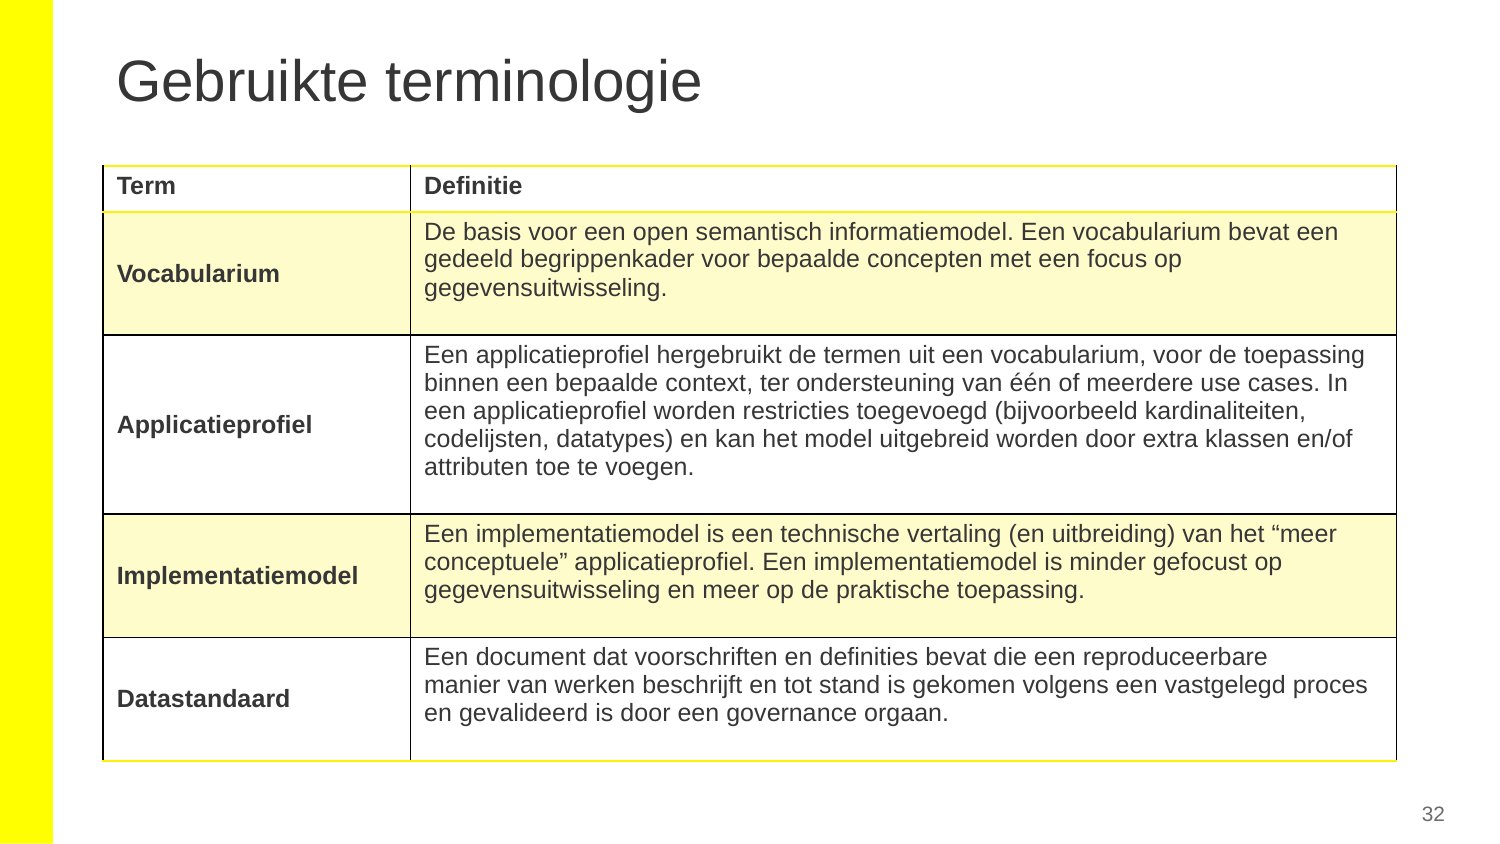

# Gebruikte terminologie
| Term | Definitie |
| --- | --- |
| Vocabularium | De basis voor een open semantisch informatiemodel. Een vocabularium bevat een gedeeld begrippenkader voor bepaalde concepten met een focus op gegevensuitwisseling. |
| Applicatieprofiel | Een applicatieprofiel hergebruikt de termen uit een vocabularium, voor de toepassing binnen een bepaalde context, ter ondersteuning van één of meerdere use cases. In een applicatieprofiel worden restricties toegevoegd (bijvoorbeeld kardinaliteiten, codelijsten, datatypes) en kan het model uitgebreid worden door extra klassen en/of attributen toe te voegen. |
| Implementatiemodel | Een implementatiemodel is een technische vertaling (en uitbreiding) van het “meer conceptuele” applicatieprofiel. Een implementatiemodel is minder gefocust op gegevensuitwisseling en meer op de praktische toepassing. |
| Datastandaard | Een document dat voorschriften en definities bevat die een reproduceerbare manier van werken beschrijft en tot stand is gekomen volgens een vastgelegd proces en gevalideerd is door een governance orgaan. |
32